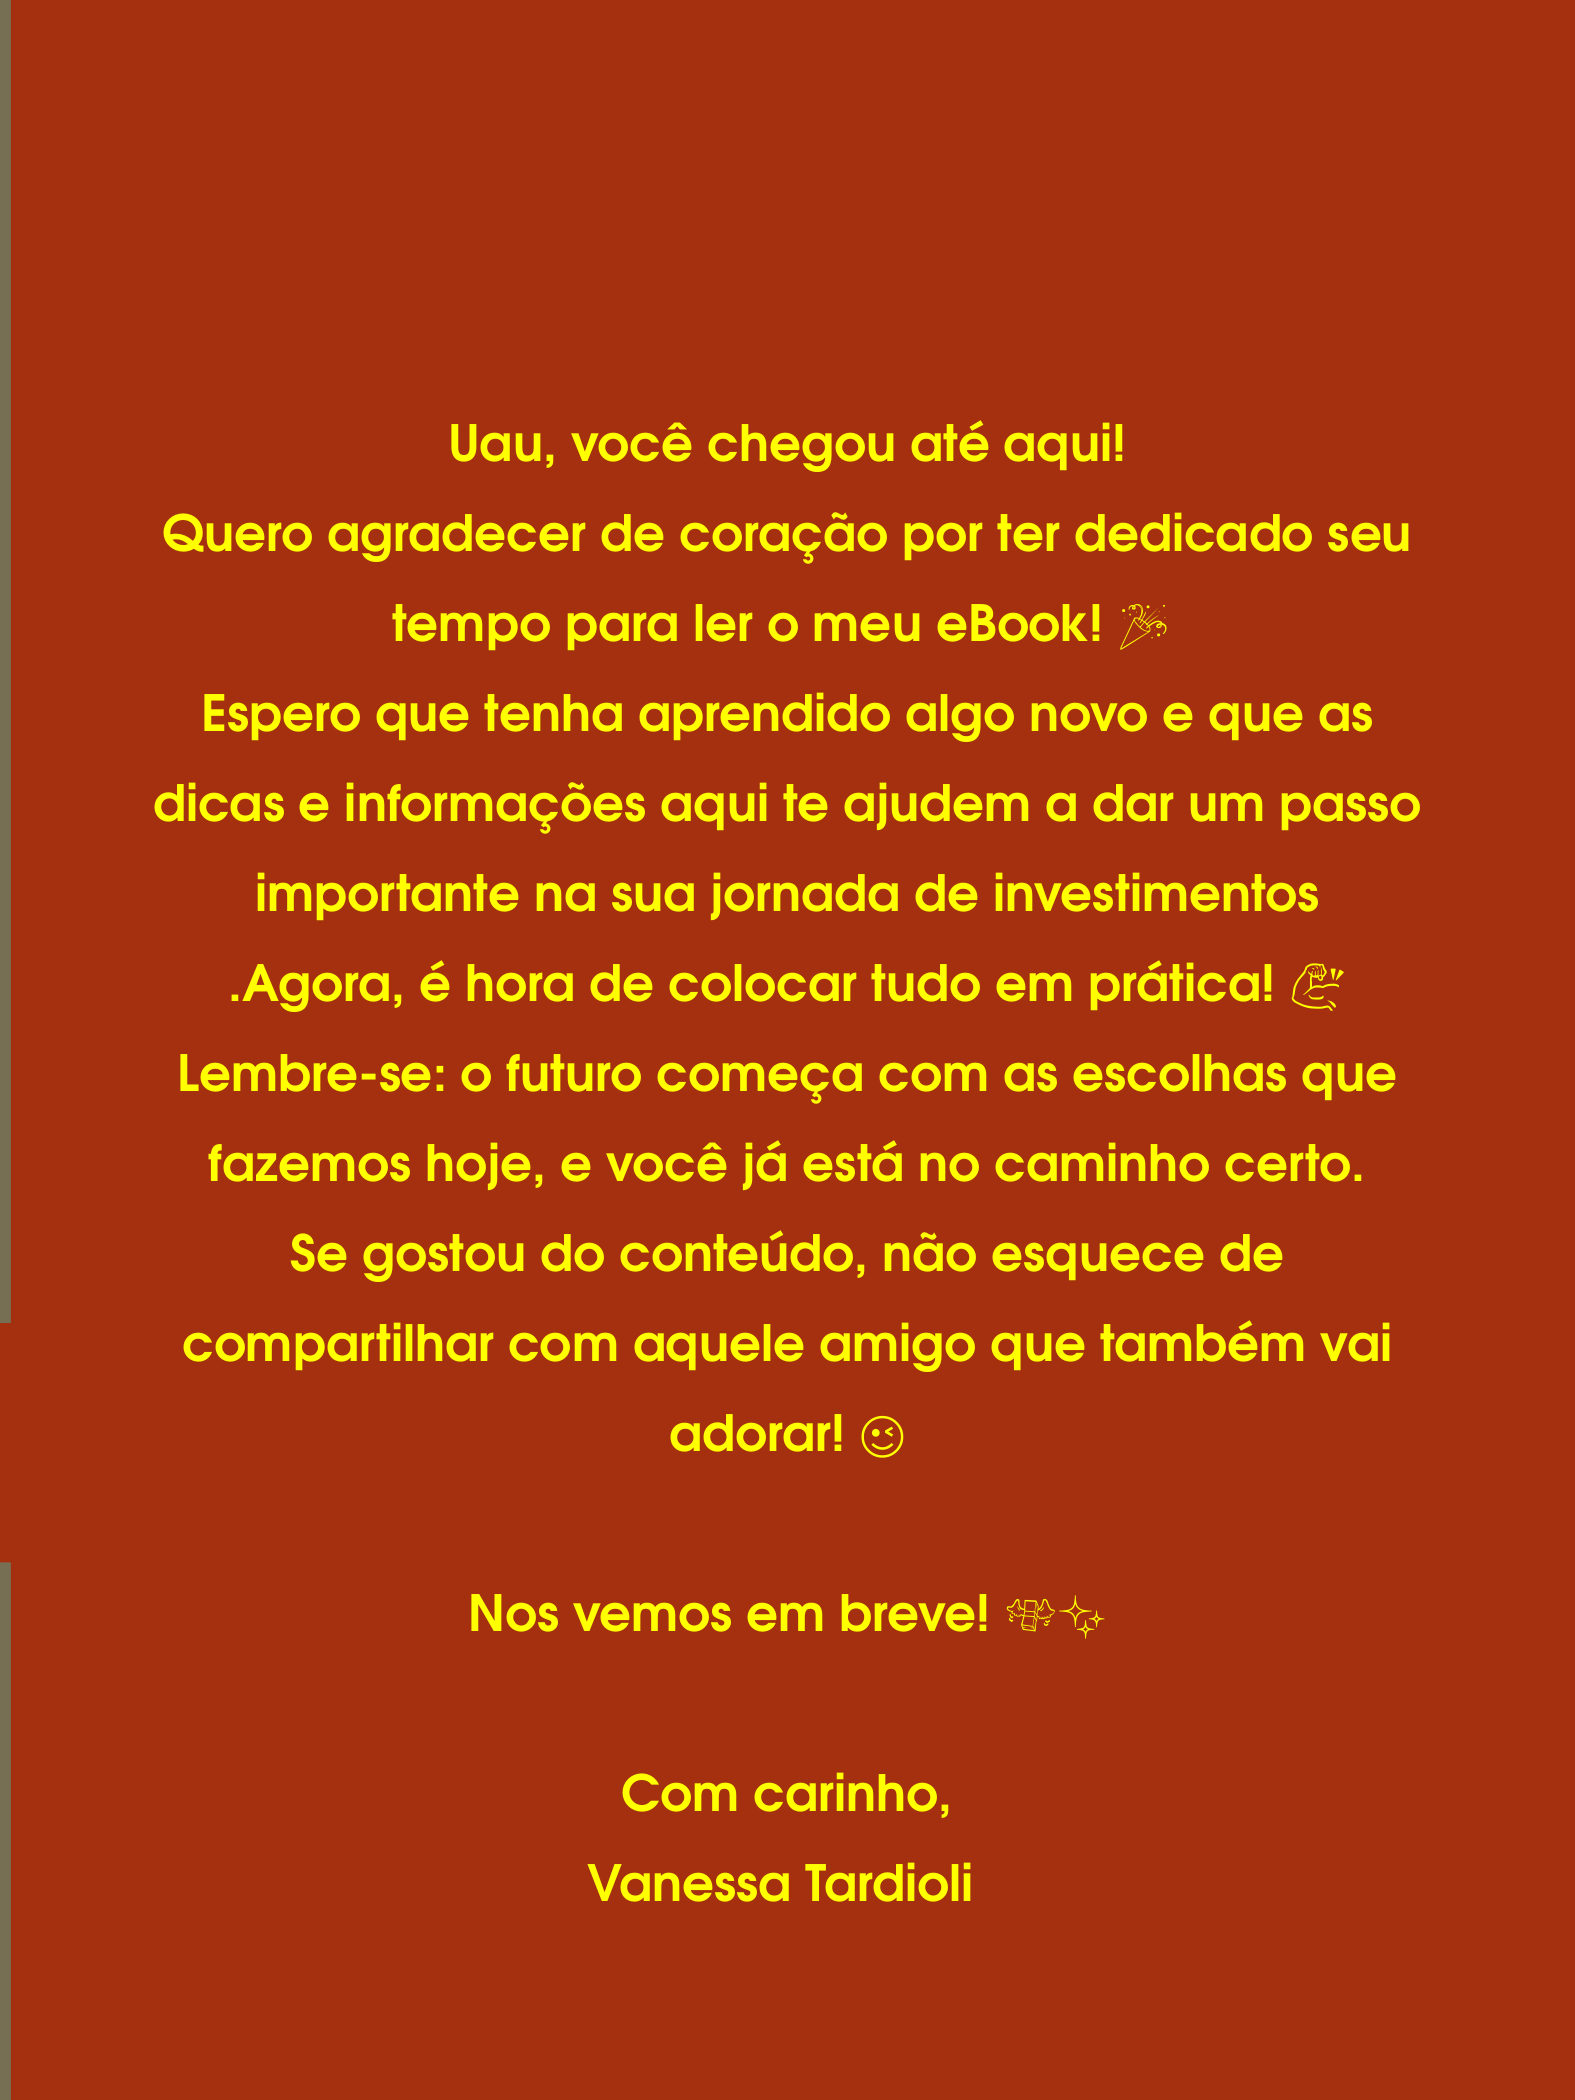

# Uau, você chegou até aqui! Quero agradecer de coração por ter dedicado seu tempo para ler o meu eBook! 🎉 Espero que tenha aprendido algo novo e que as dicas e informações aqui te ajudem a dar um passo importante na sua jornada de investimentos .Agora, é hora de colocar tudo em prática! 💪 Lembre-se: o futuro começa com as escolhas que fazemos hoje, e você já está no caminho certo. Se gostou do conteúdo, não esquece de compartilhar com aquele amigo que também vai adorar! 😉 Nos vemos em breve! 💸✨ Com carinho, Vanessa Tardioli